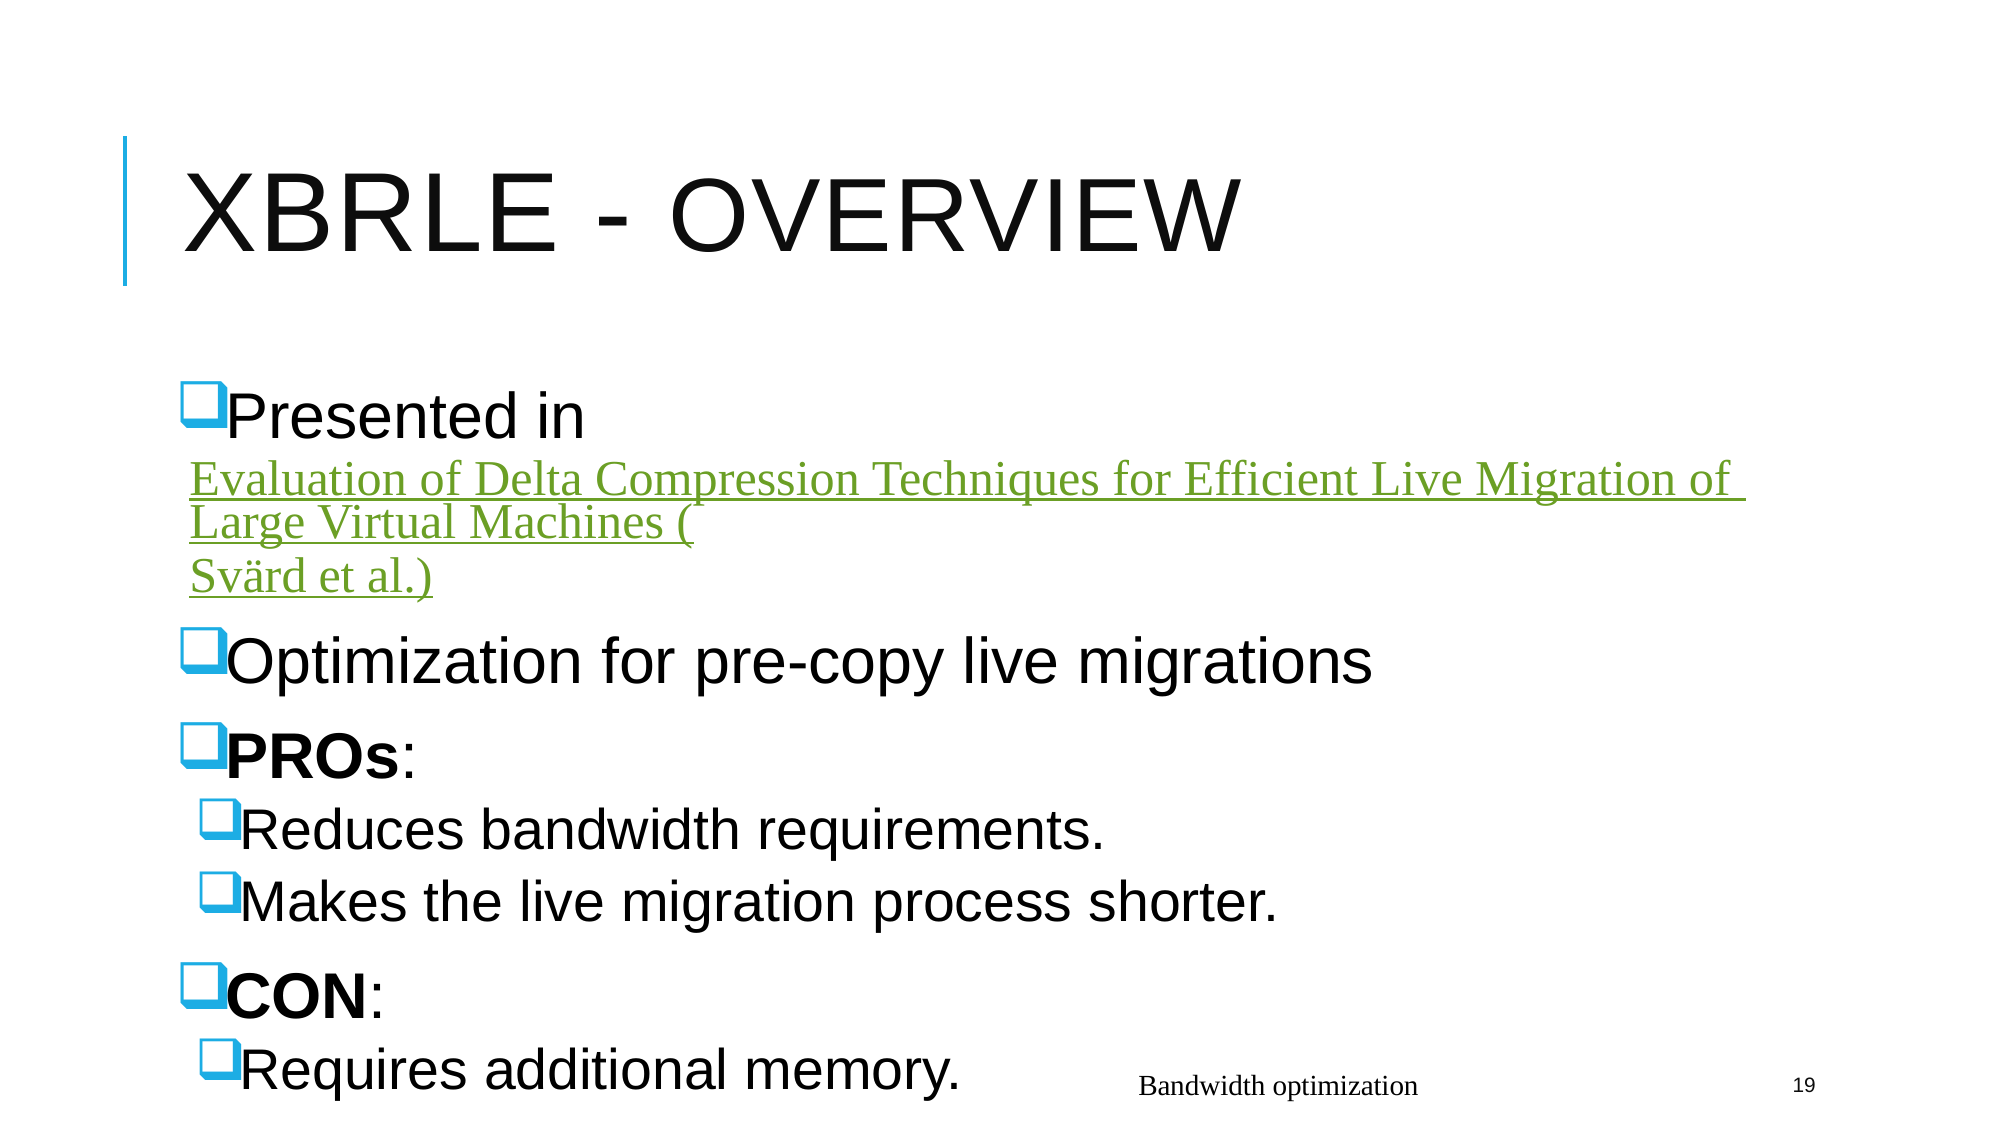

# XBRLE - Overview
Presented in Evaluation of Delta Compression Techniques for Efficient Live Migration of Large Virtual Machines (Svärd et al.)
Optimization for pre-copy live migrations
PROs:
Reduces bandwidth requirements.
Makes the live migration process shorter.
CON:
Requires additional memory.
Bandwidth optimization
19